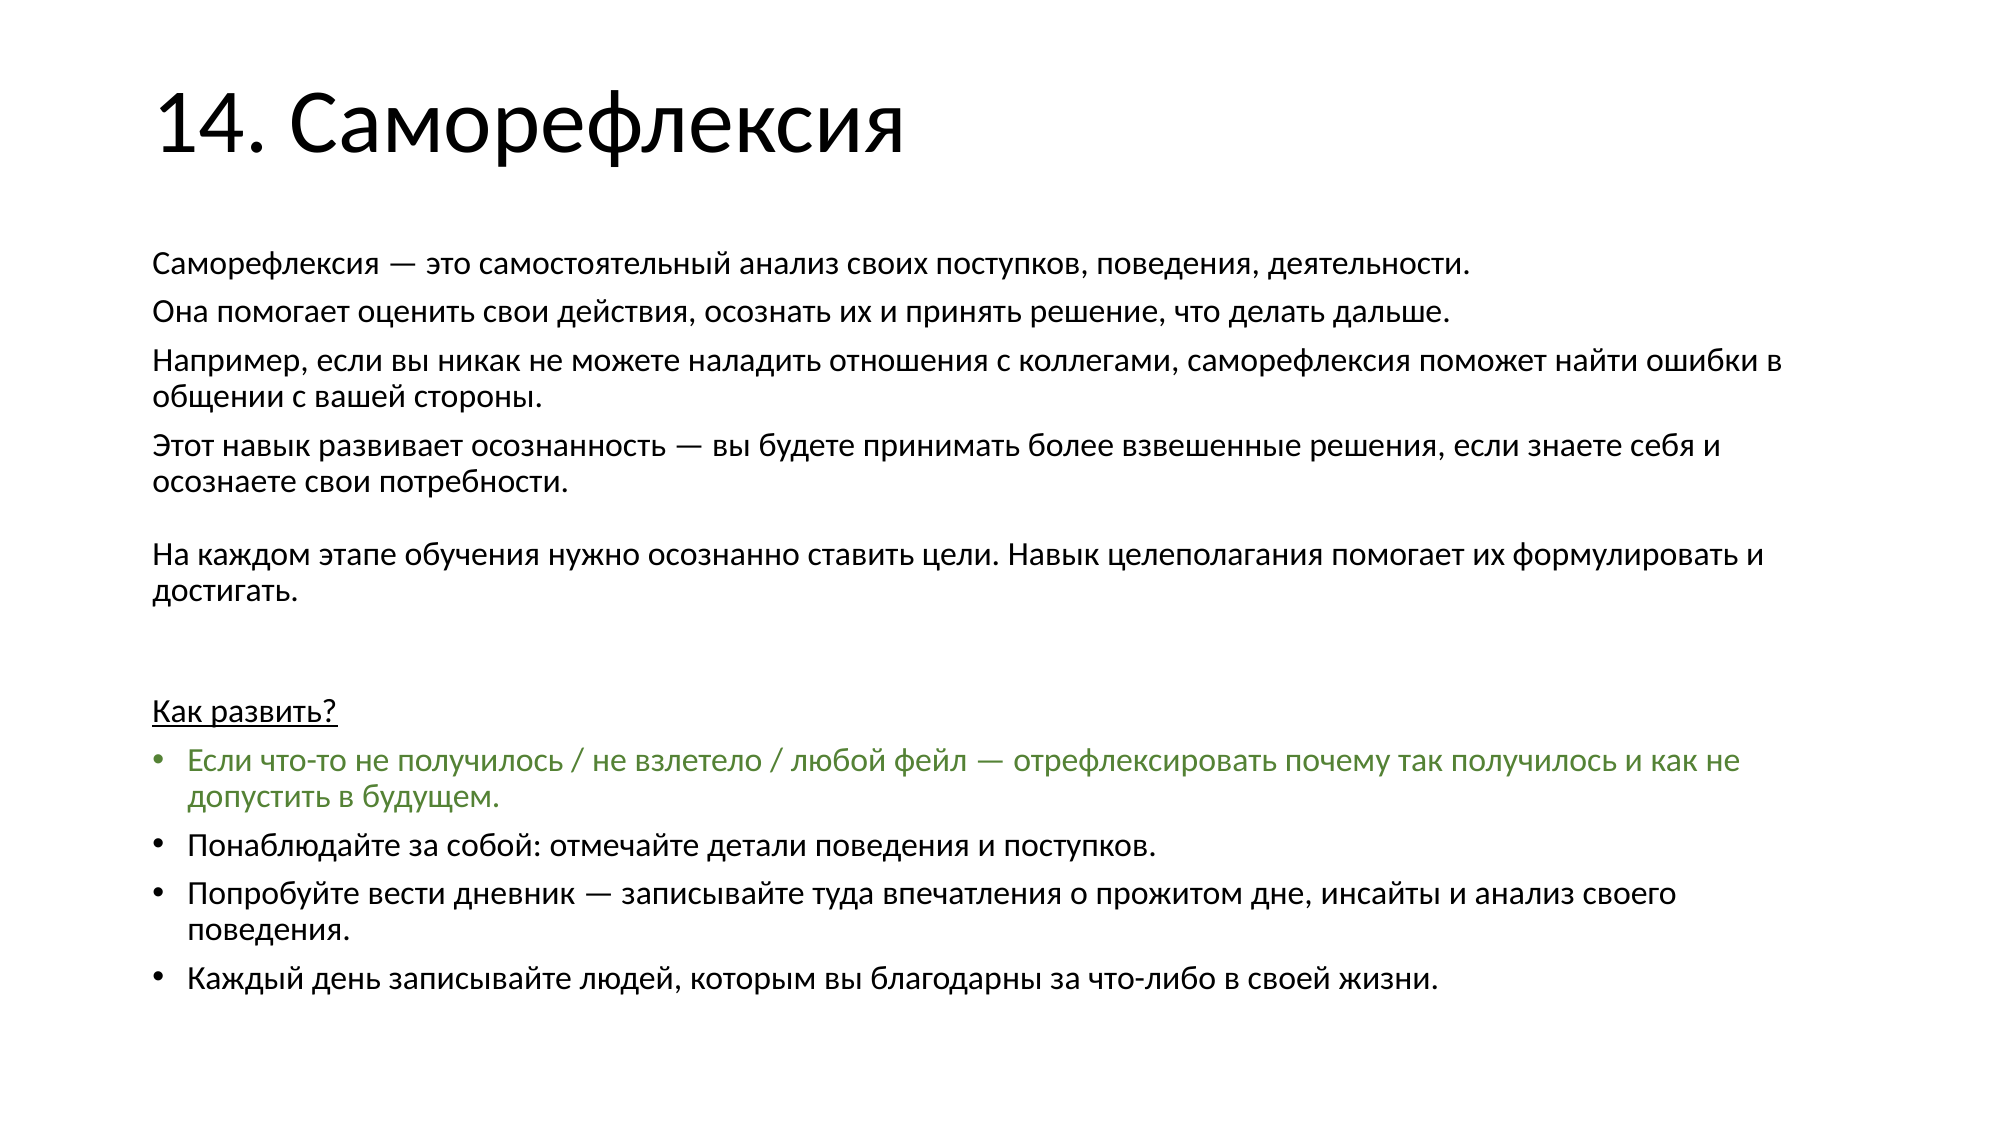

# 14. Саморефлексия
Саморефлексия — это самостоятельный анализ своих поступков, поведения, деятельности.
Она помогает оценить свои действия, осознать их и принять решение, что делать дальше.
Например, если вы никак не можете наладить отношения с коллегами, саморефлексия поможет найти ошибки в общении с вашей стороны.
Этот навык развивает осознанность — вы будете принимать более взвешенные решения, если знаете себя и осознаете свои потребности.
На каждом этапе обучения нужно осознанно ставить цели. Навык целеполагания помогает их формулировать и достигать.
Как развить?
Если что-то не получилось / не взлетело / любой фейл — отрефлексировать почему так получилось и как не допустить в будущем.
Понаблюдайте за собой: отмечайте детали поведения и поступков.
Попробуйте вести дневник — записывайте туда впечатления о прожитом дне, инсайты и анализ своего поведения.
Каждый день записывайте людей, которым вы благодарны за что-либо в своей жизни.